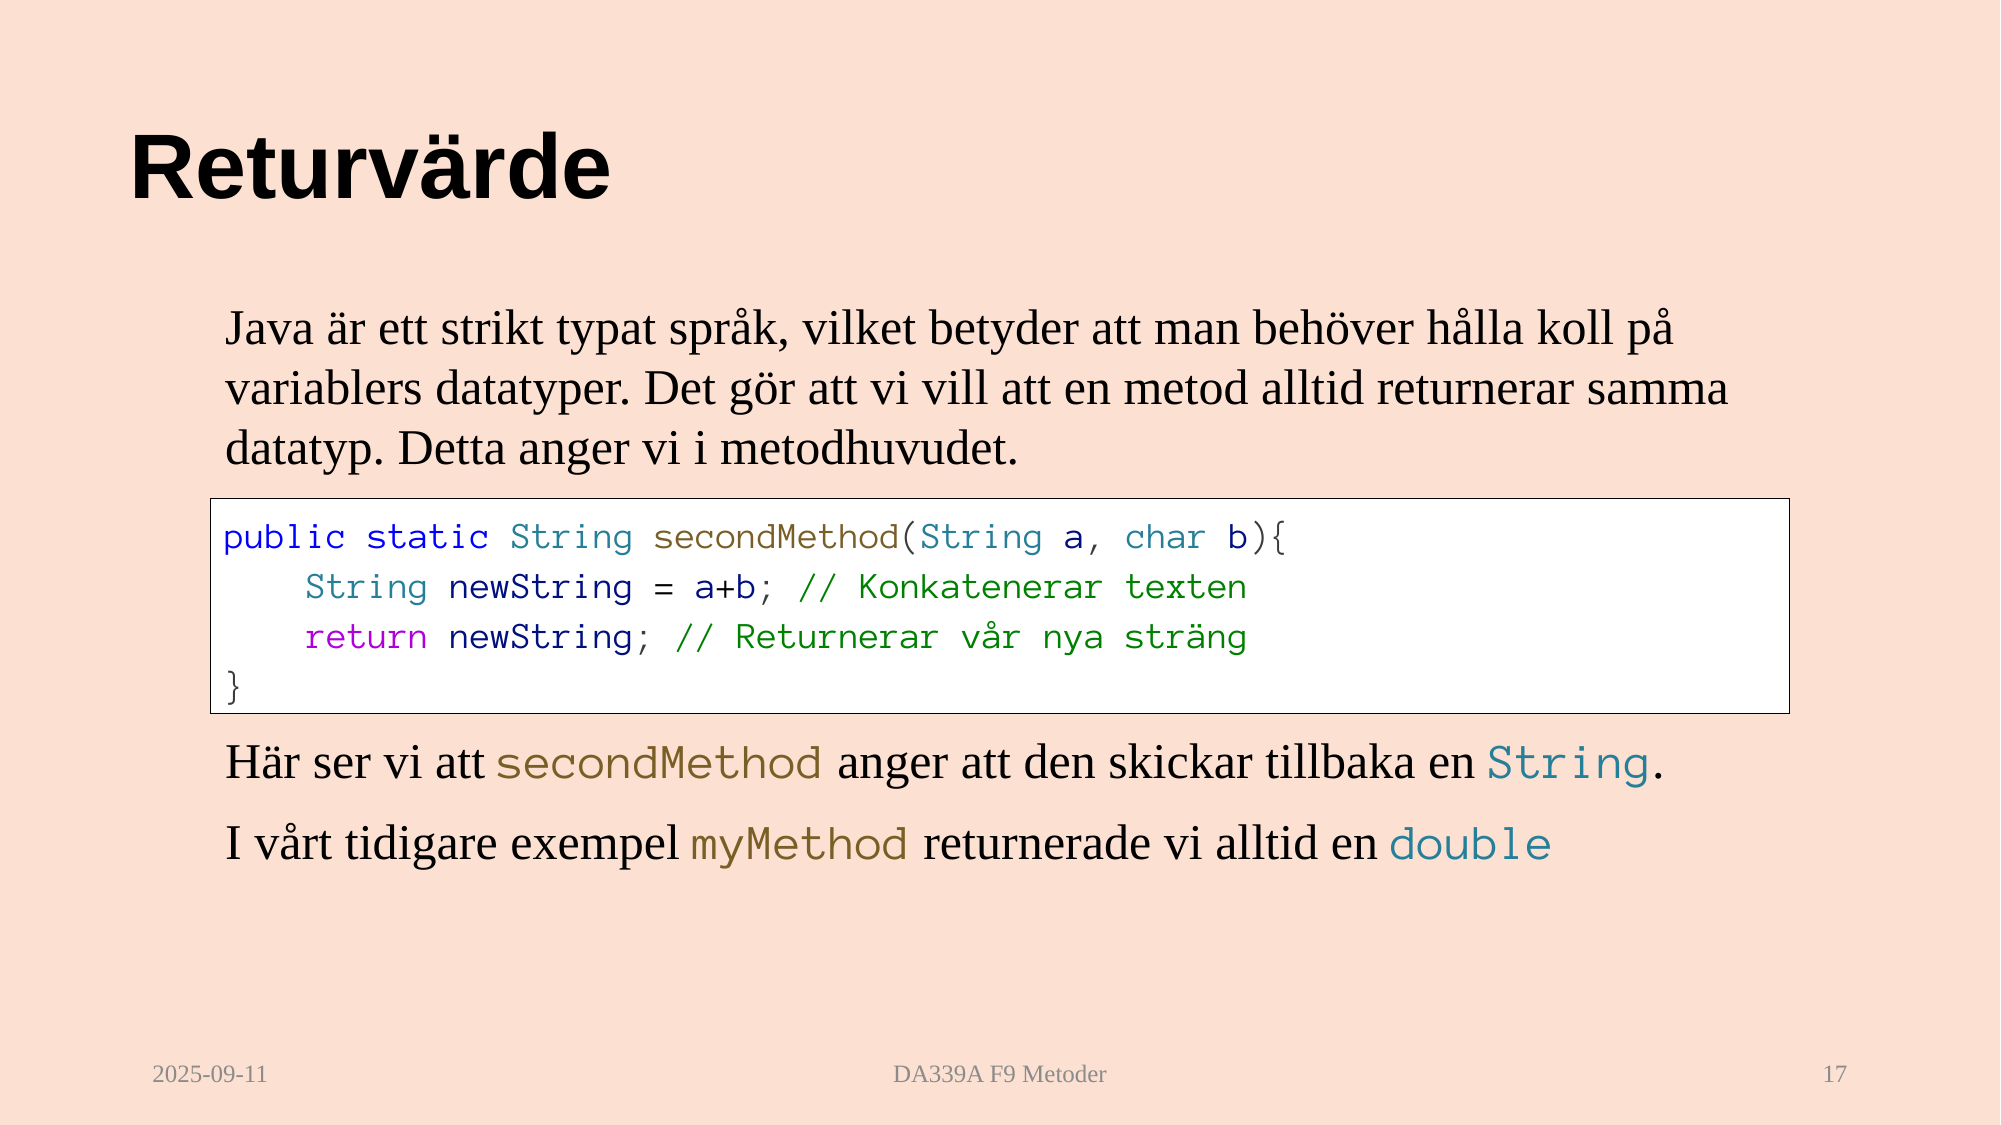

# Returvärde
Java är ett strikt typat språk, vilket betyder att man behöver hålla koll på variablers datatyper. Det gör att vi vill att en metod alltid returnerar samma datatyp. Detta anger vi i metodhuvudet.
public static String secondMethod(String a, char b){
    String newString = a+b; // Konkatenerar texten
    return newString; // Returnerar vår nya sträng
}
Här ser vi att secondMethod anger att den skickar tillbaka en String.
I vårt tidigare exempel myMethod returnerade vi alltid en double
2025-09-11
DA339A F9 Metoder
17